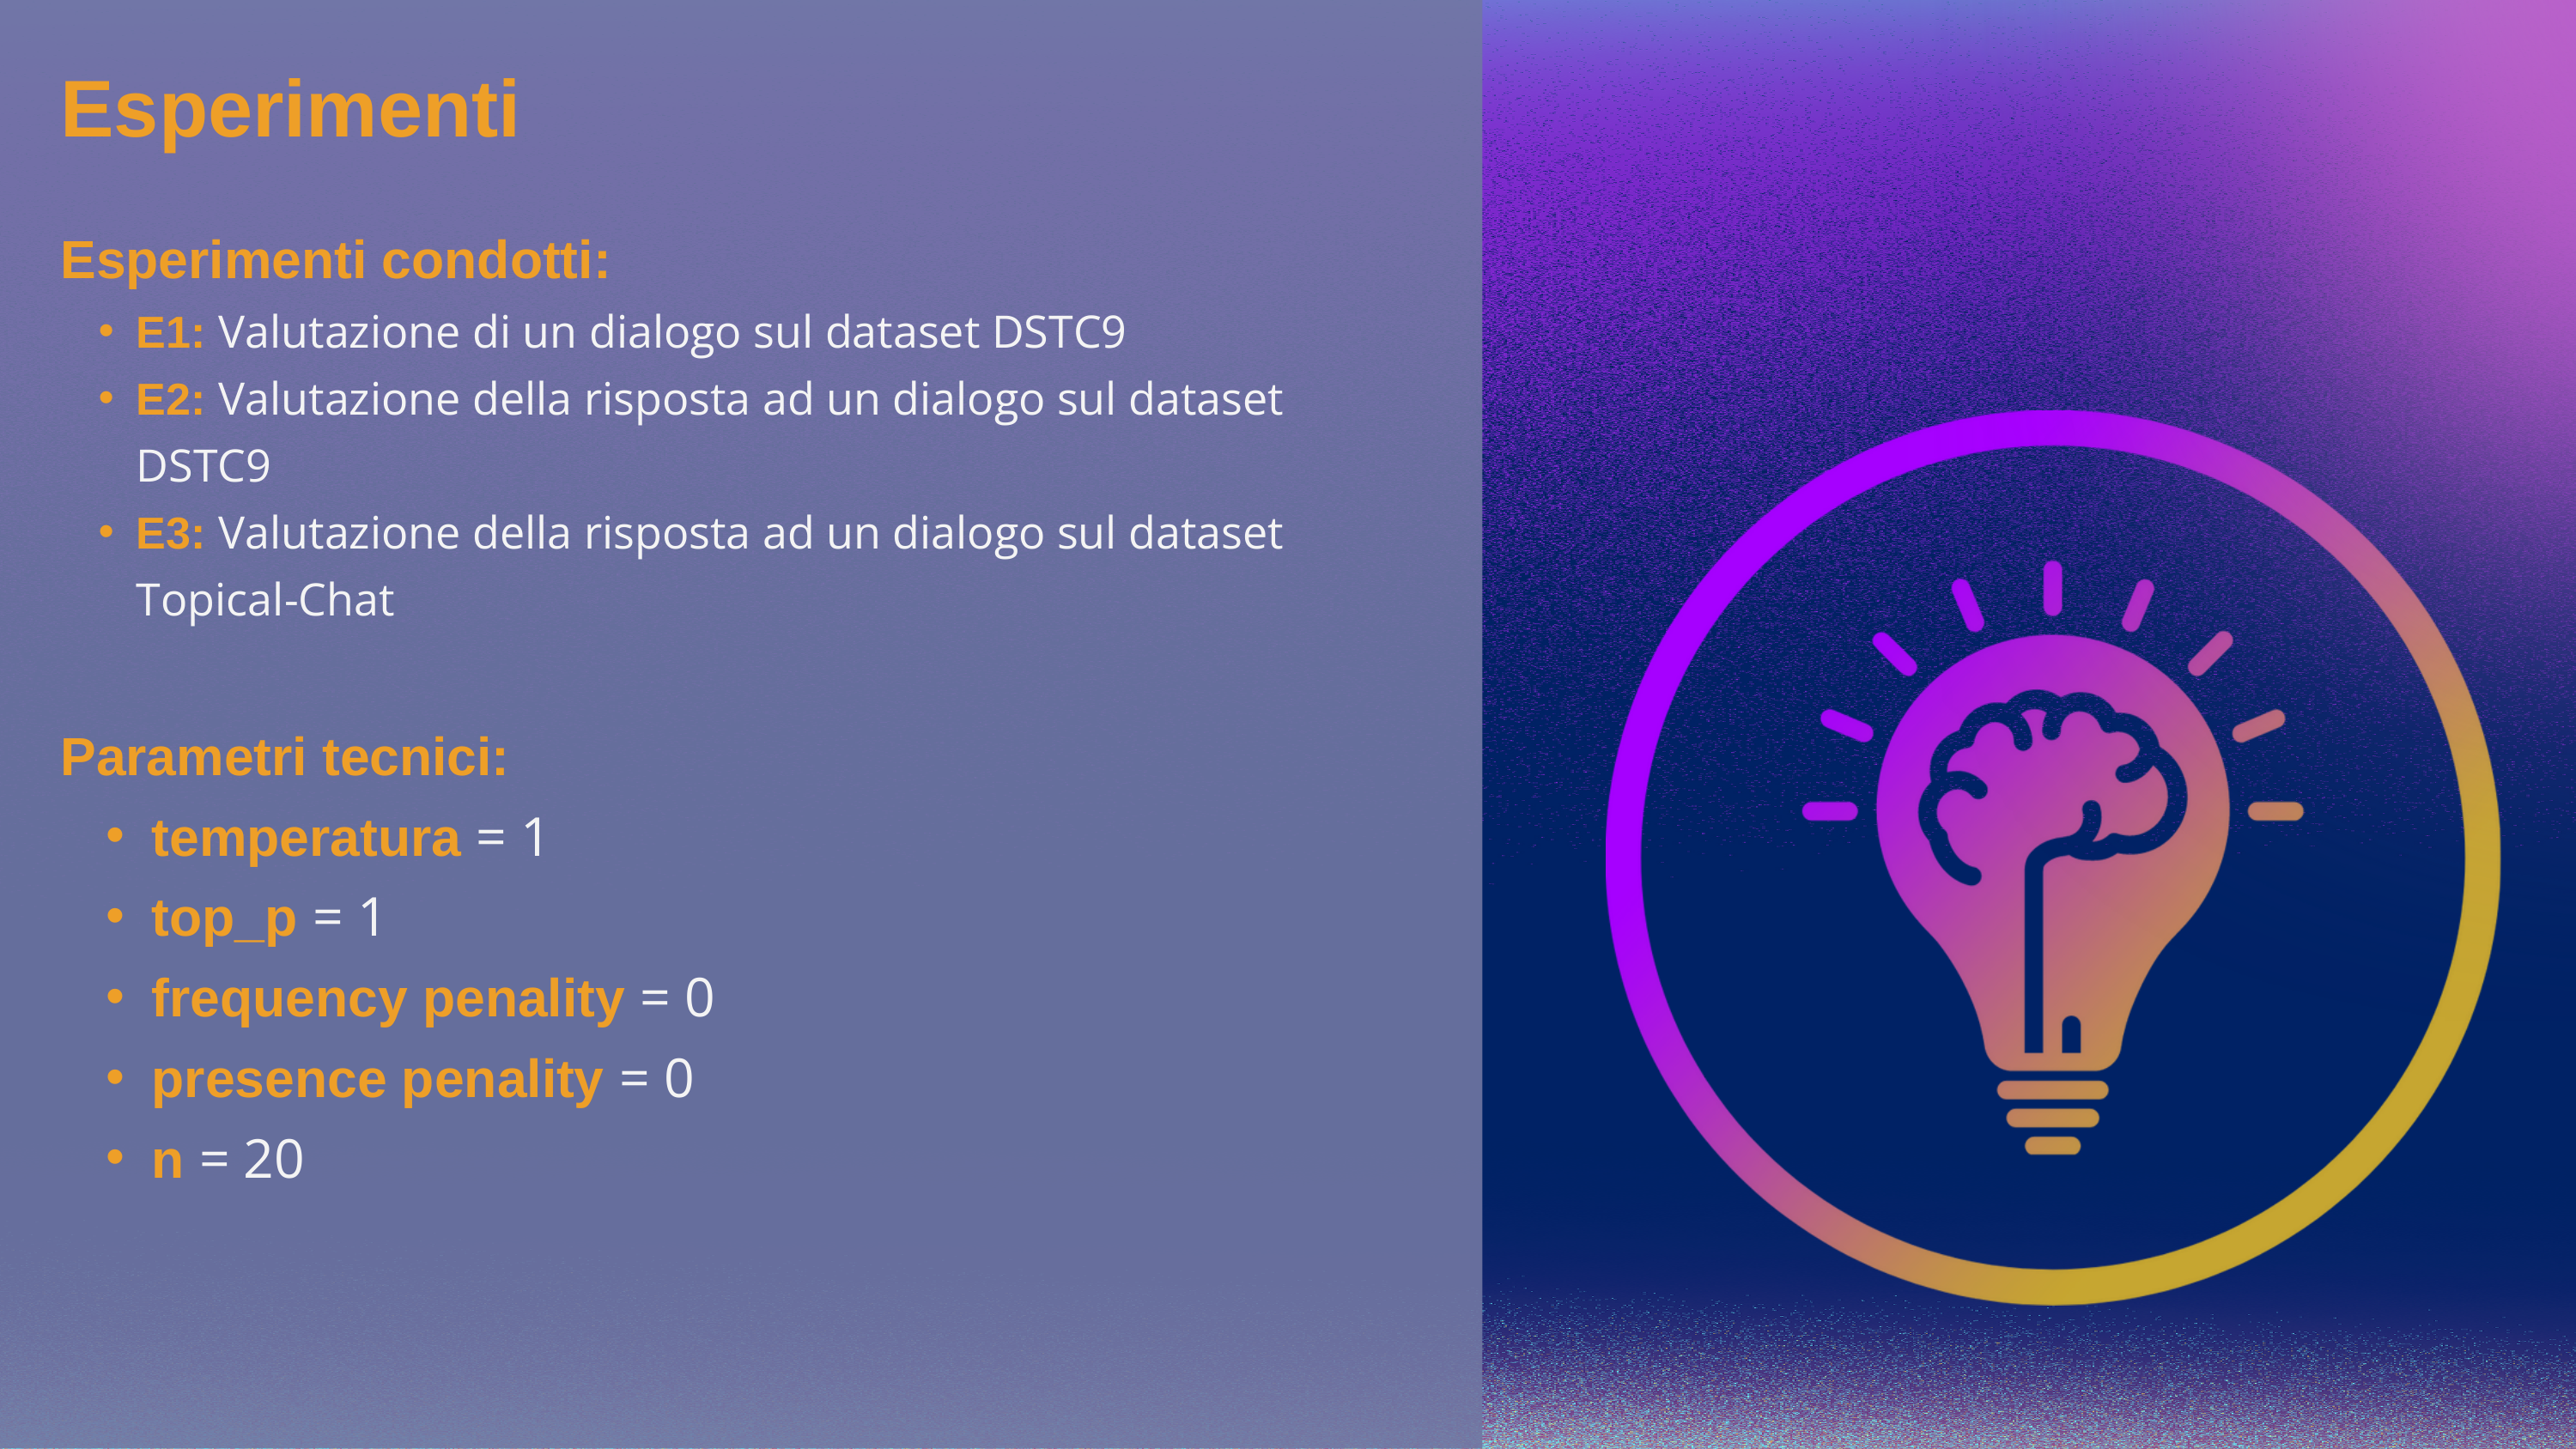

Esperimenti
Esperimenti condotti:
E1: Valutazione di un dialogo sul dataset DSTC9
E2: Valutazione della risposta ad un dialogo sul dataset DSTC9
E3: Valutazione della risposta ad un dialogo sul dataset Topical-Chat

Parametri tecnici:
temperatura = 1
top_p = 1
frequency penality = 0
presence penality = 0
n = 20